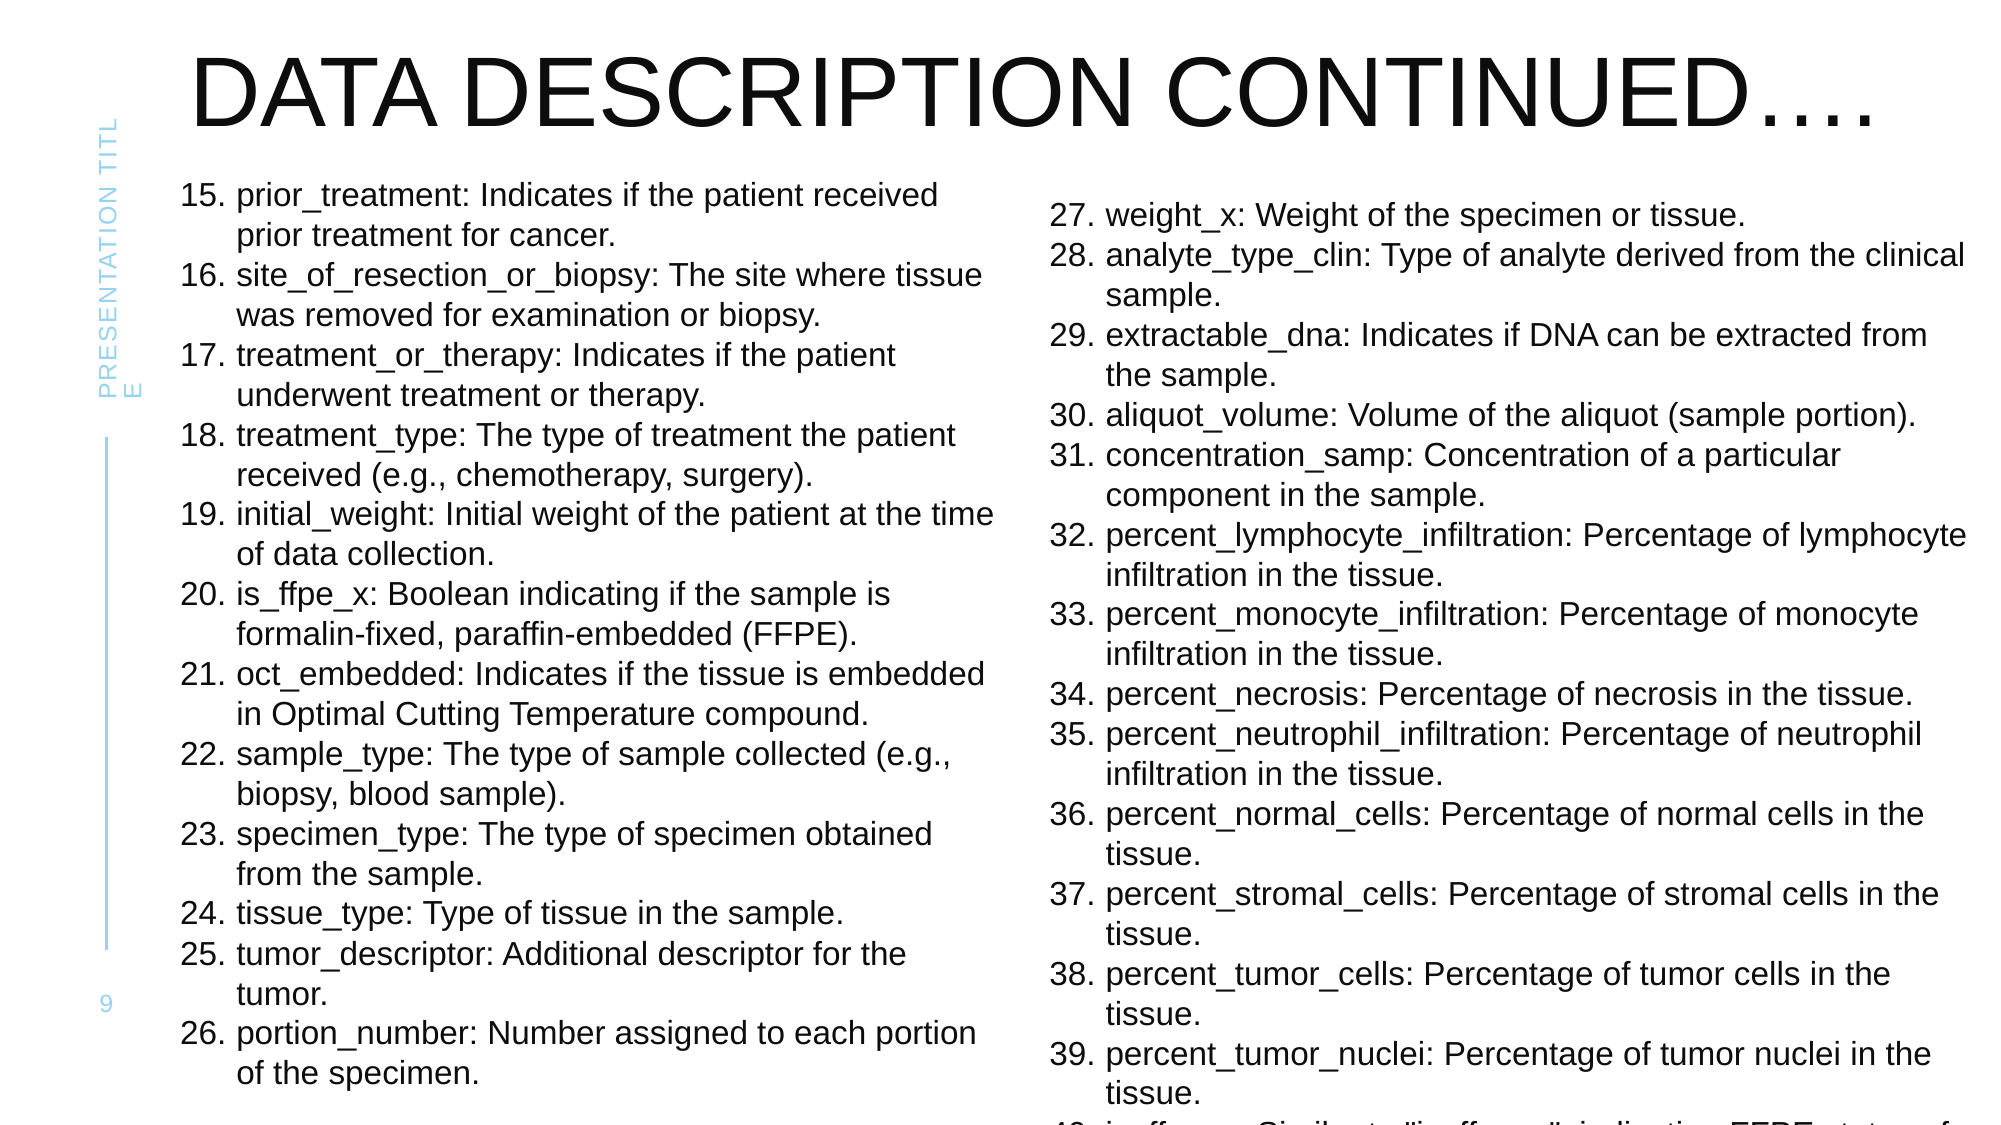

# DATA DESCRIPTION CONTINUED….
prior_treatment: Indicates if the patient received prior treatment for cancer.
site_of_resection_or_biopsy: The site where tissue was removed for examination or biopsy.
treatment_or_therapy: Indicates if the patient underwent treatment or therapy.
treatment_type: The type of treatment the patient received (e.g., chemotherapy, surgery).
initial_weight: Initial weight of the patient at the time of data collection.
is_ffpe_x: Boolean indicating if the sample is formalin-fixed, paraffin-embedded (FFPE).
oct_embedded: Indicates if the tissue is embedded in Optimal Cutting Temperature compound.
sample_type: The type of sample collected (e.g., biopsy, blood sample).
specimen_type: The type of specimen obtained from the sample.
tissue_type: Type of tissue in the sample.
tumor_descriptor: Additional descriptor for the tumor.
portion_number: Number assigned to each portion of the specimen.
weight_x: Weight of the specimen or tissue.
analyte_type_clin: Type of analyte derived from the clinical sample.
extractable_dna: Indicates if DNA can be extracted from the sample.
aliquot_volume: Volume of the aliquot (sample portion).
concentration_samp: Concentration of a particular component in the sample.
percent_lymphocyte_infiltration: Percentage of lymphocyte infiltration in the tissue.
percent_monocyte_infiltration: Percentage of monocyte infiltration in the tissue.
percent_necrosis: Percentage of necrosis in the tissue.
percent_neutrophil_infiltration: Percentage of neutrophil infiltration in the tissue.
percent_normal_cells: Percentage of normal cells in the tissue.
percent_stromal_cells: Percentage of stromal cells in the tissue.
percent_tumor_cells: Percentage of tumor cells in the tissue.
percent_tumor_nuclei: Percentage of tumor nuclei in the tissue.
is_ffpe_y: Similar to "is_ffpe_x", indicating FFPE status of the sample
presentation title
9